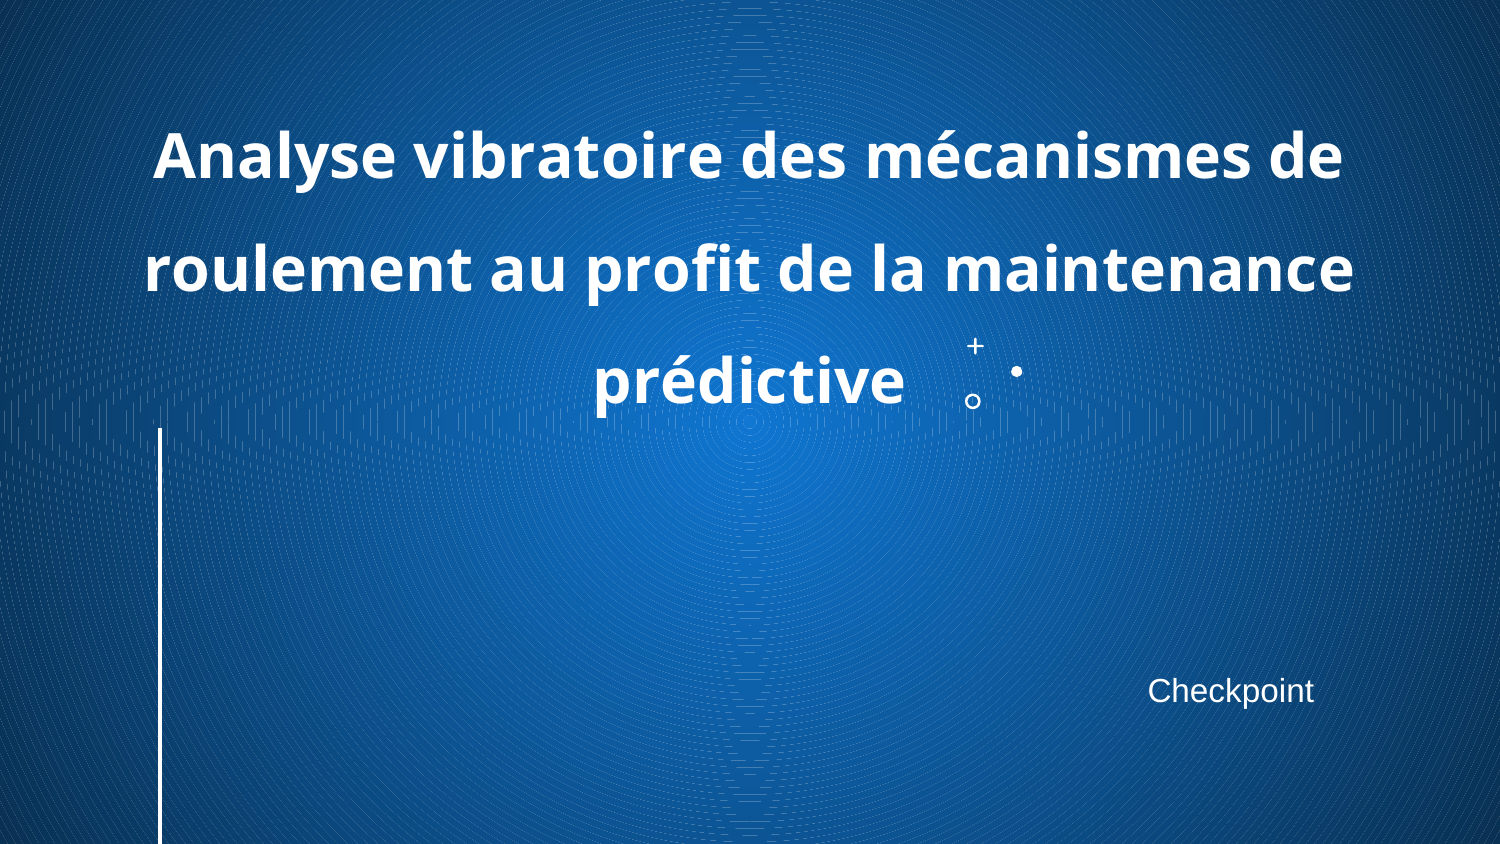

# Analyse vibratoire des mécanismes de roulement au profit de la maintenance prédictive
Checkpoint